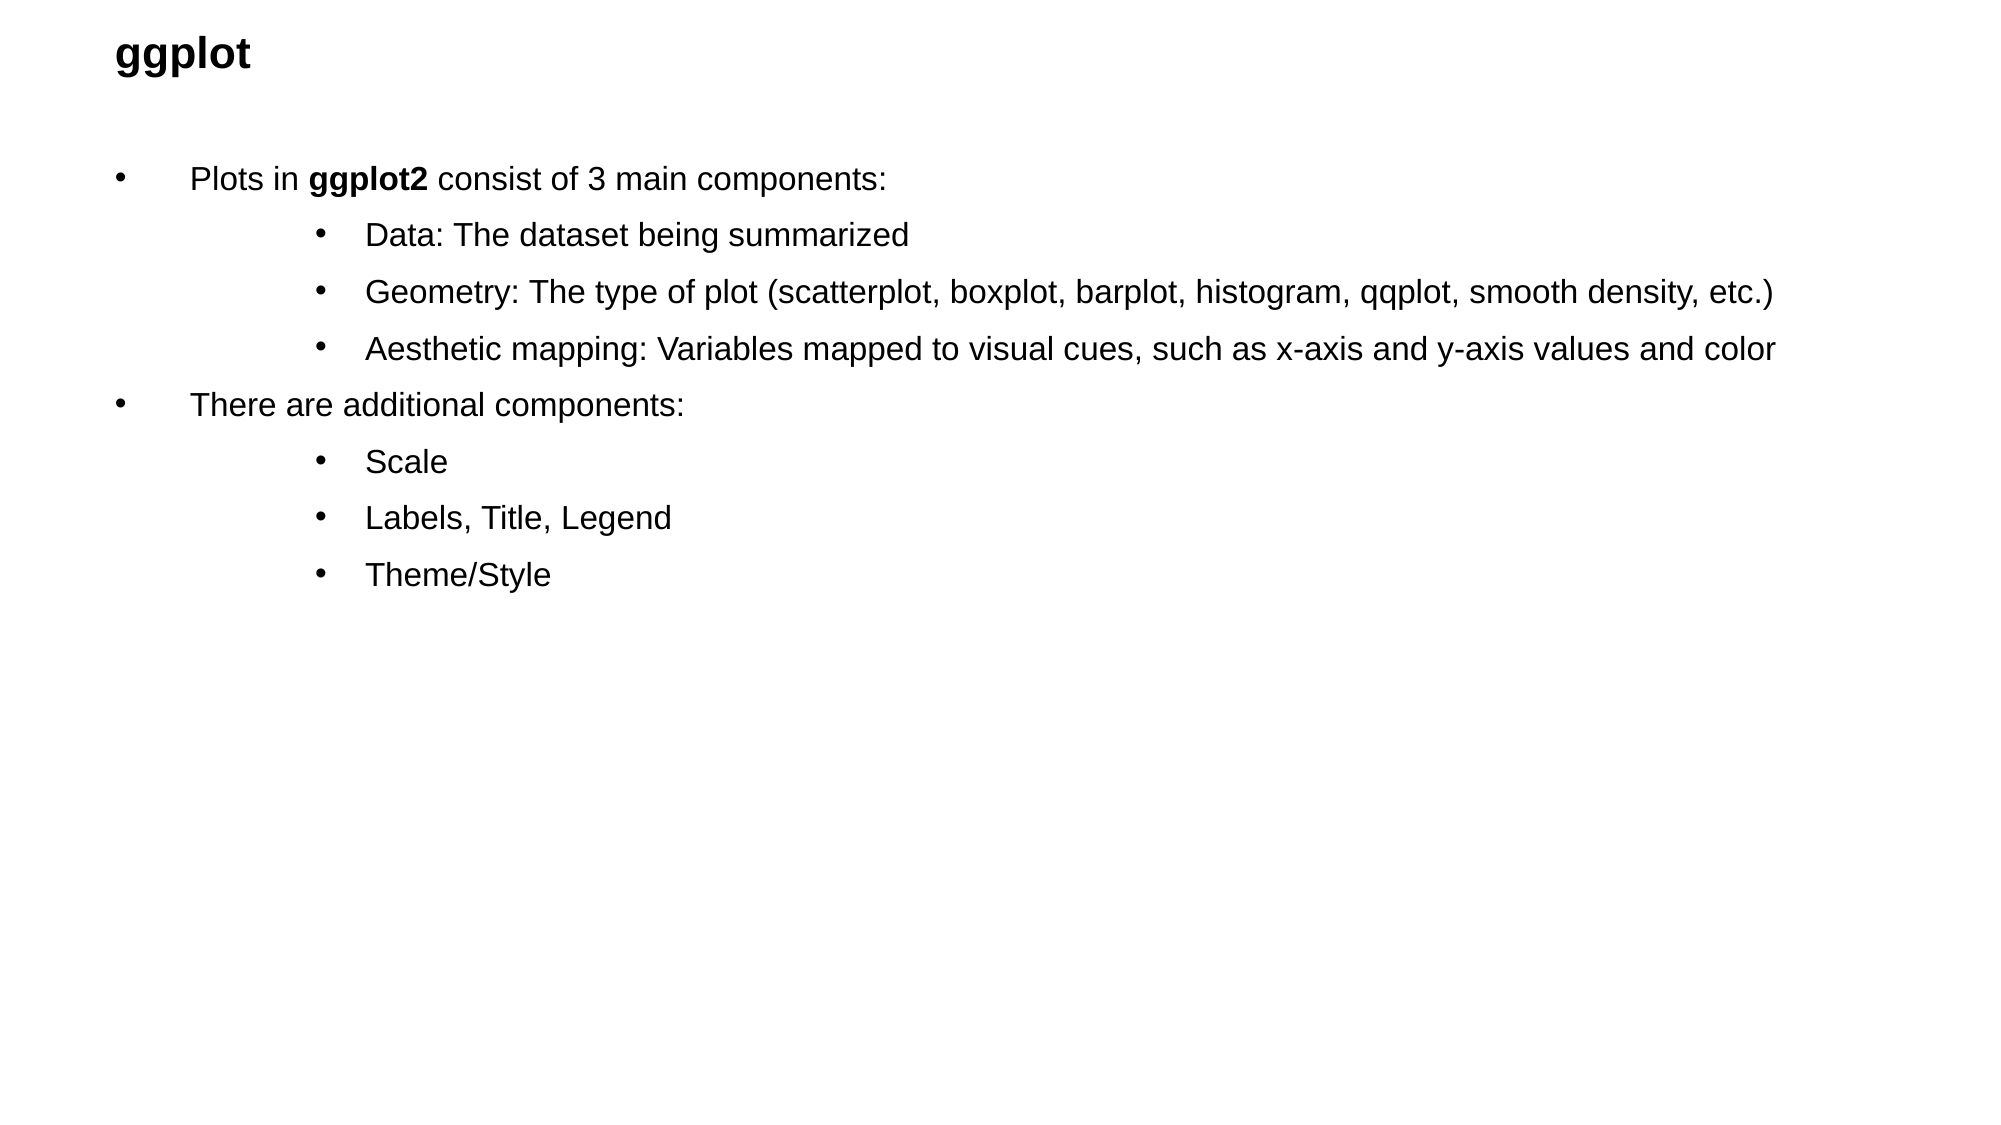

# ggplot
Plots in ggplot2 consist of 3 main components:
Data: The dataset being summarized
Geometry: The type of plot (scatterplot, boxplot, barplot, histogram, qqplot, smooth density, etc.)
Aesthetic mapping: Variables mapped to visual cues, such as x-axis and y-axis values and color
There are additional components:
Scale
Labels, Title, Legend
Theme/Style